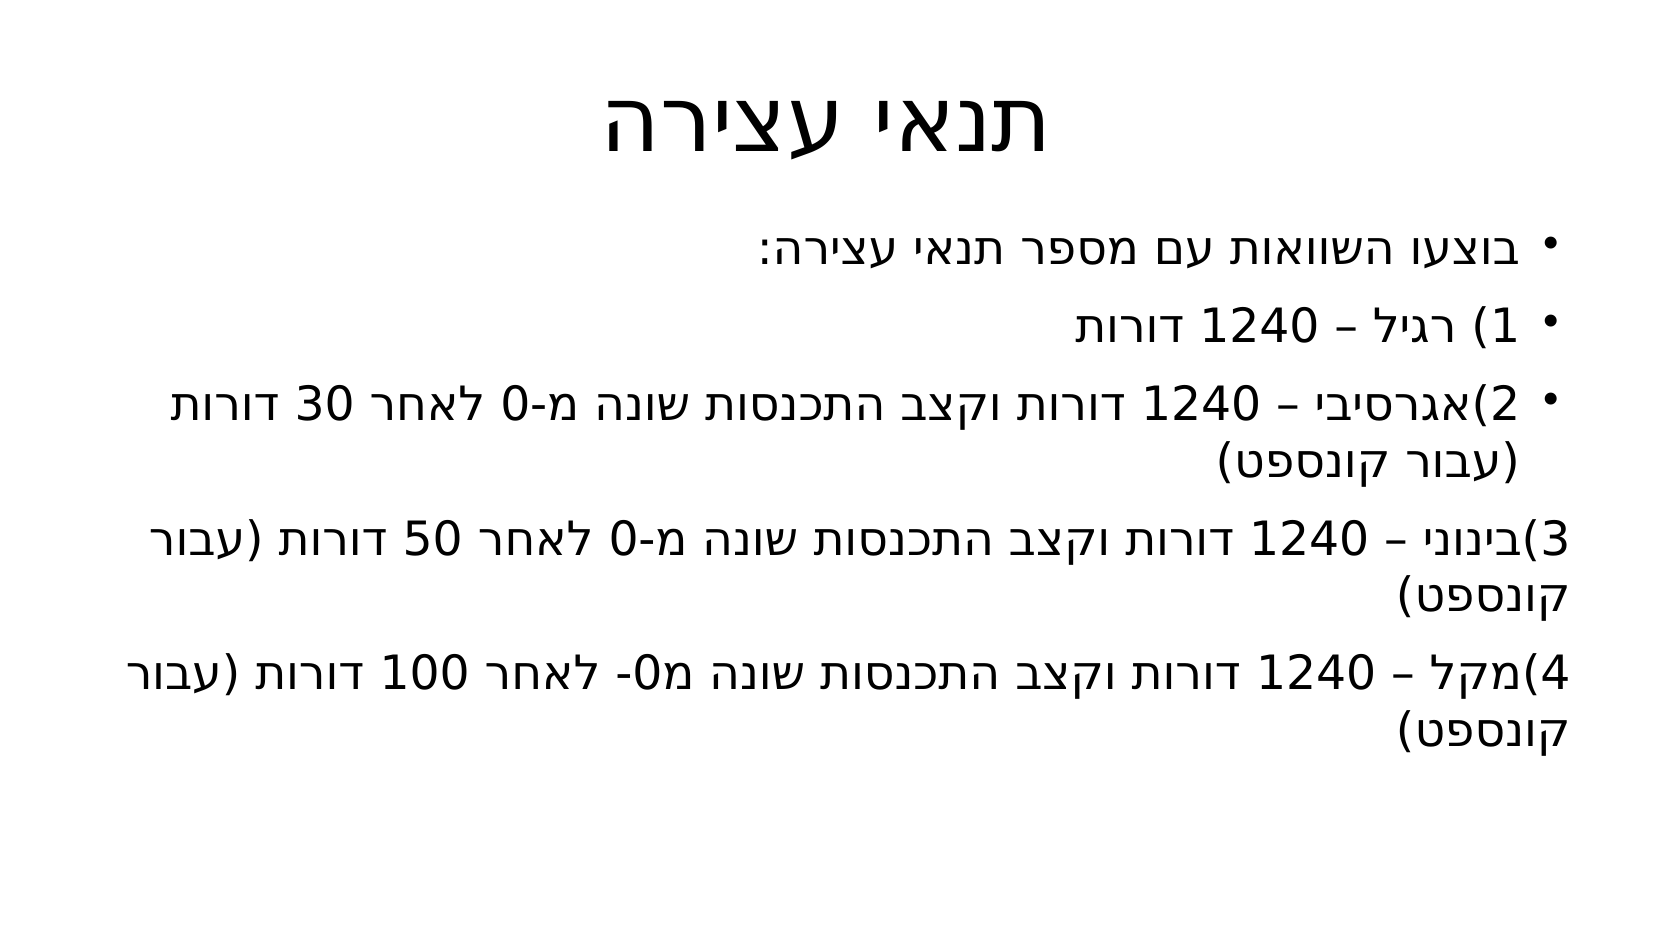

תנאי עצירה
בוצעו השוואות עם מספר תנאי עצירה:
1) רגיל – 1240 דורות
2)אגרסיבי – 1240 דורות וקצב התכנסות שונה מ-0 לאחר 30 דורות (עבור קונספט)
3)בינוני – 1240 דורות וקצב התכנסות שונה מ-0 לאחר 50 דורות (עבור קונספט)
4)מקל – 1240 דורות וקצב התכנסות שונה מ0- לאחר 100 דורות (עבור קונספט)